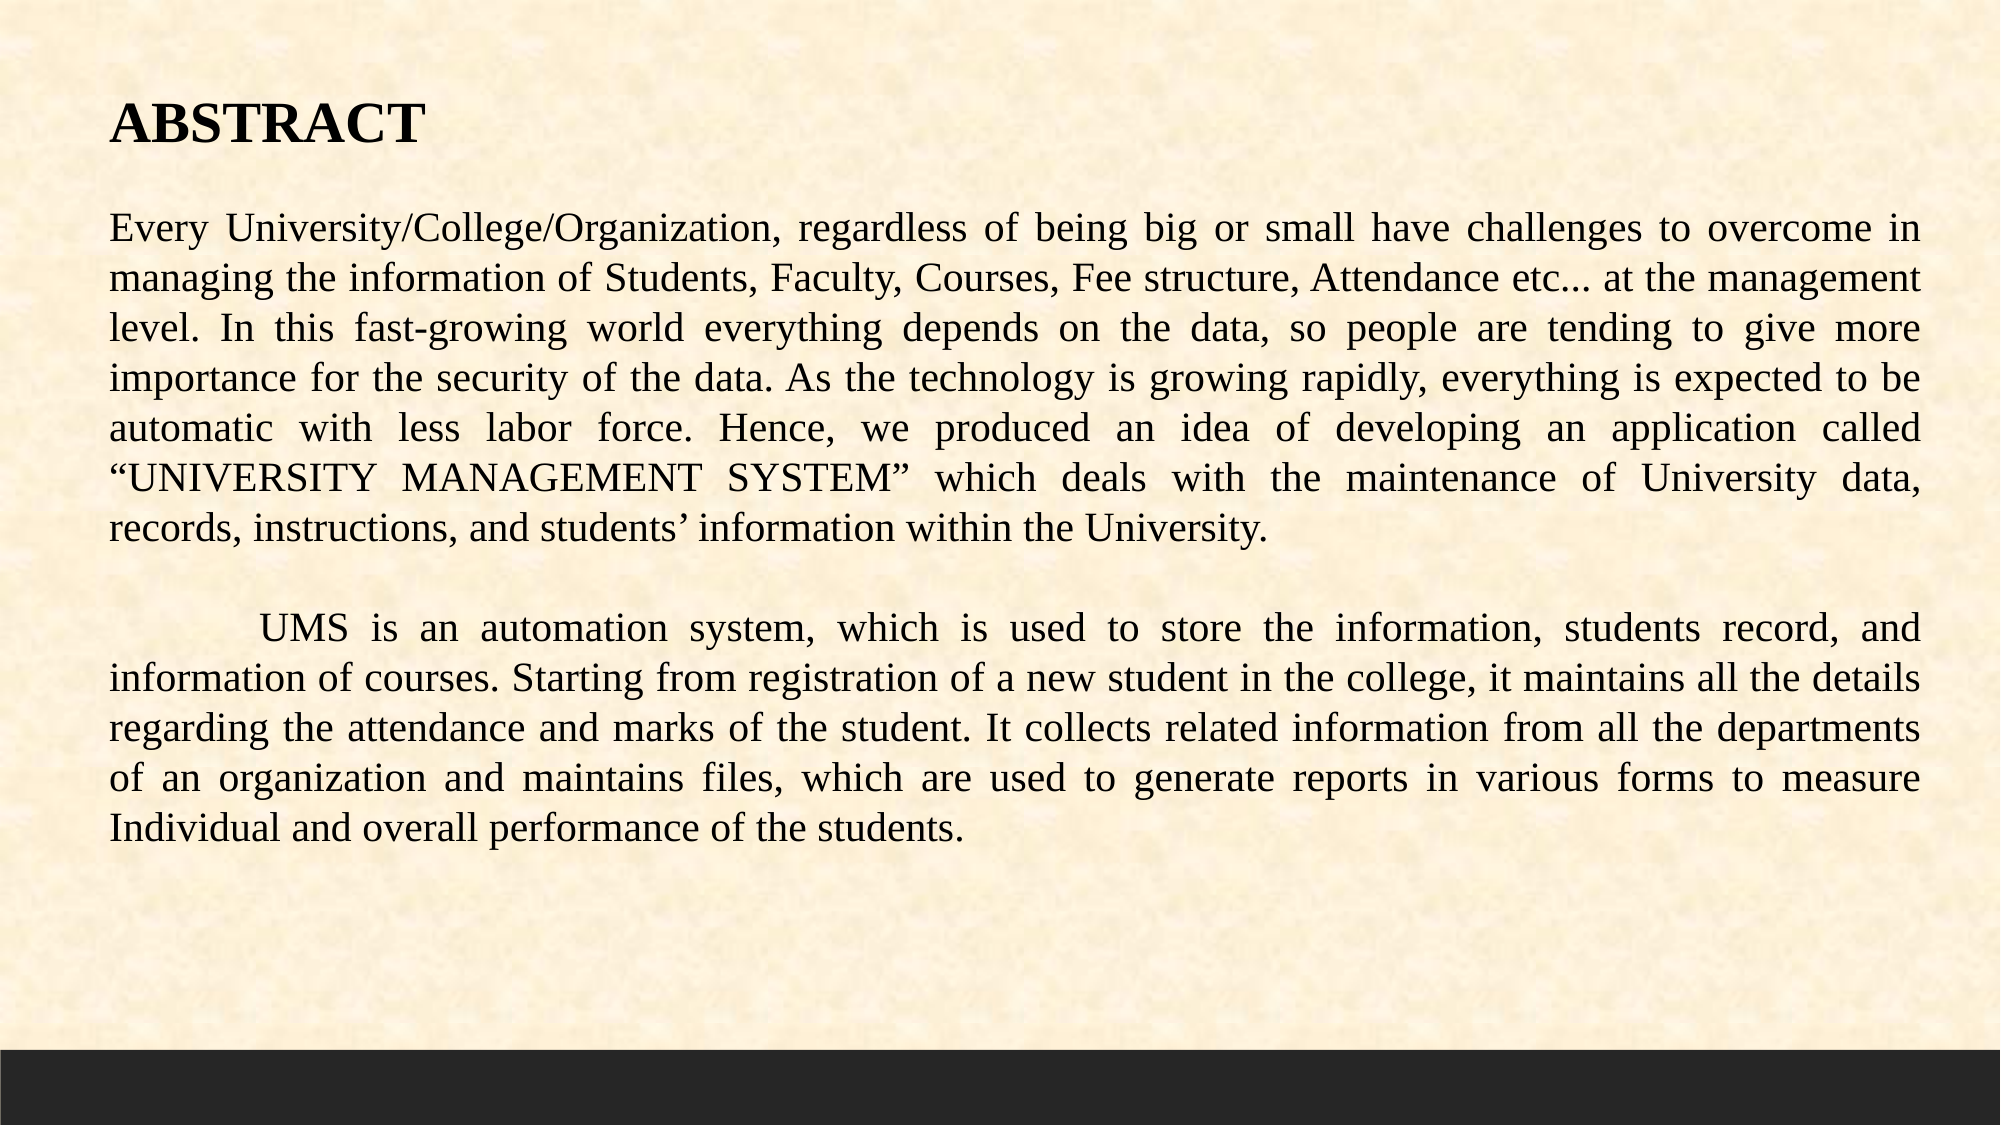

ABSTRACT

Every University/College/Organization, regardless of being big or small have challenges to overcome in managing the information of Students, Faculty, Courses, Fee structure, Attendance etc... at the management level. In this fast-growing world everything depends on the data, so people are tending to give more importance for the security of the data. As the technology is growing rapidly, everything is expected to be automatic with less labor force. Hence, we produced an idea of developing an application called “UNIVERSITY MANAGEMENT SYSTEM” which deals with the maintenance of University data, records, instructions, and students’ information within the University.

	UMS is an automation system, which is used to store the information, students record, and information of courses. Starting from registration of a new student in the college, it maintains all the details regarding the attendance and marks of the student. It collects related information from all the departments of an organization and maintains files, which are used to generate reports in various forms to measure Individual and overall performance of the students.